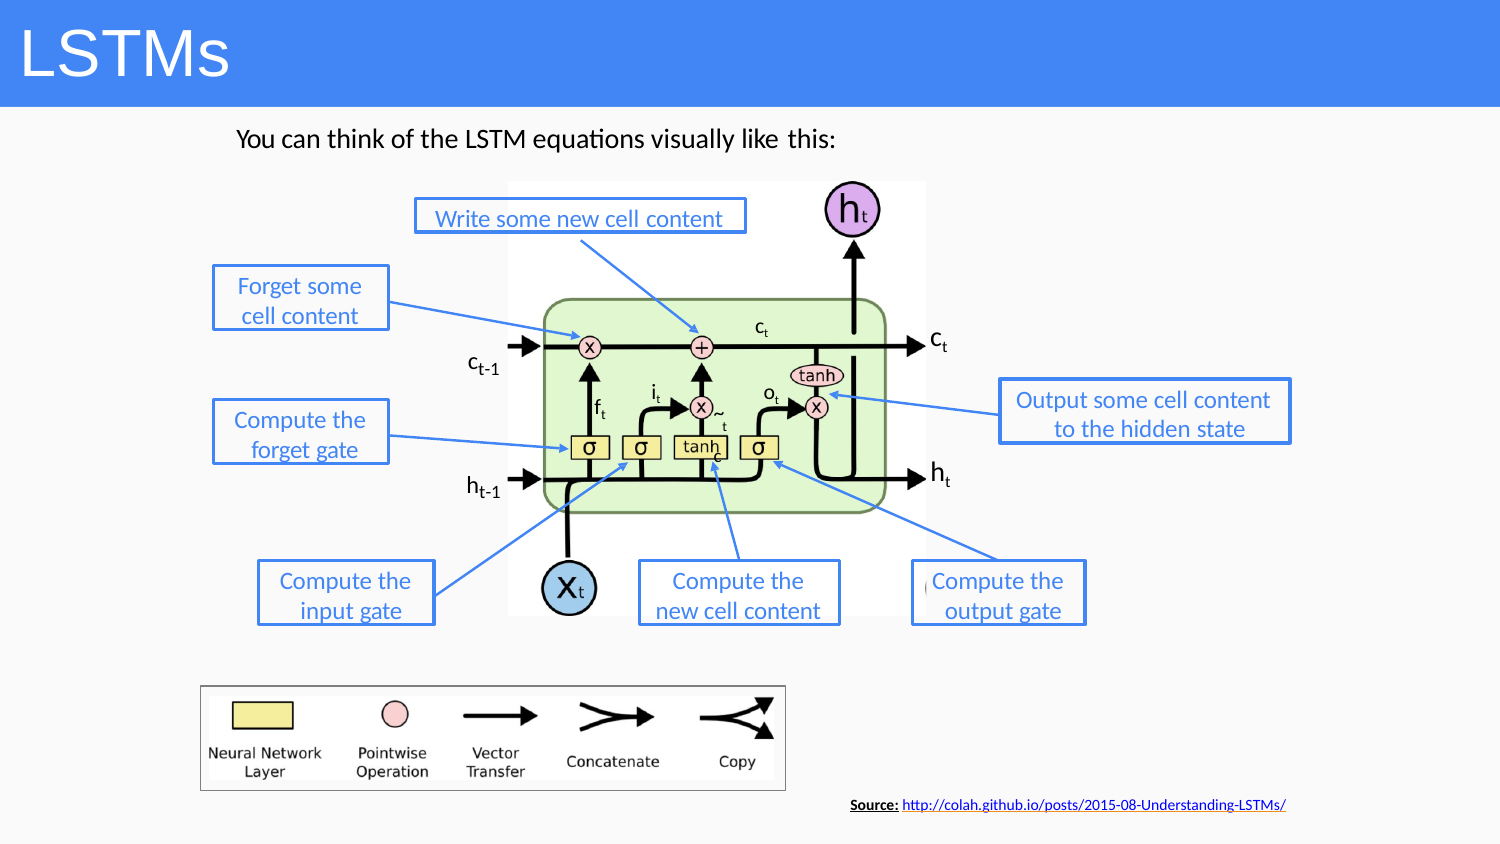

# LSTMs
You can think of the LSTM equations visually like this:

Write some new cell content

Forget some
cell content

ct
ct
ct-1
it
ot
Output some cell content  to the hidden state

f
~c
Compute the  forget gate
t
t

ht
ht-1

Compute the  input gate
Compute the  new cell content
Compute the  output gate

Source: http://colah.github.io/posts/2015-08-Understanding-LSTMs/